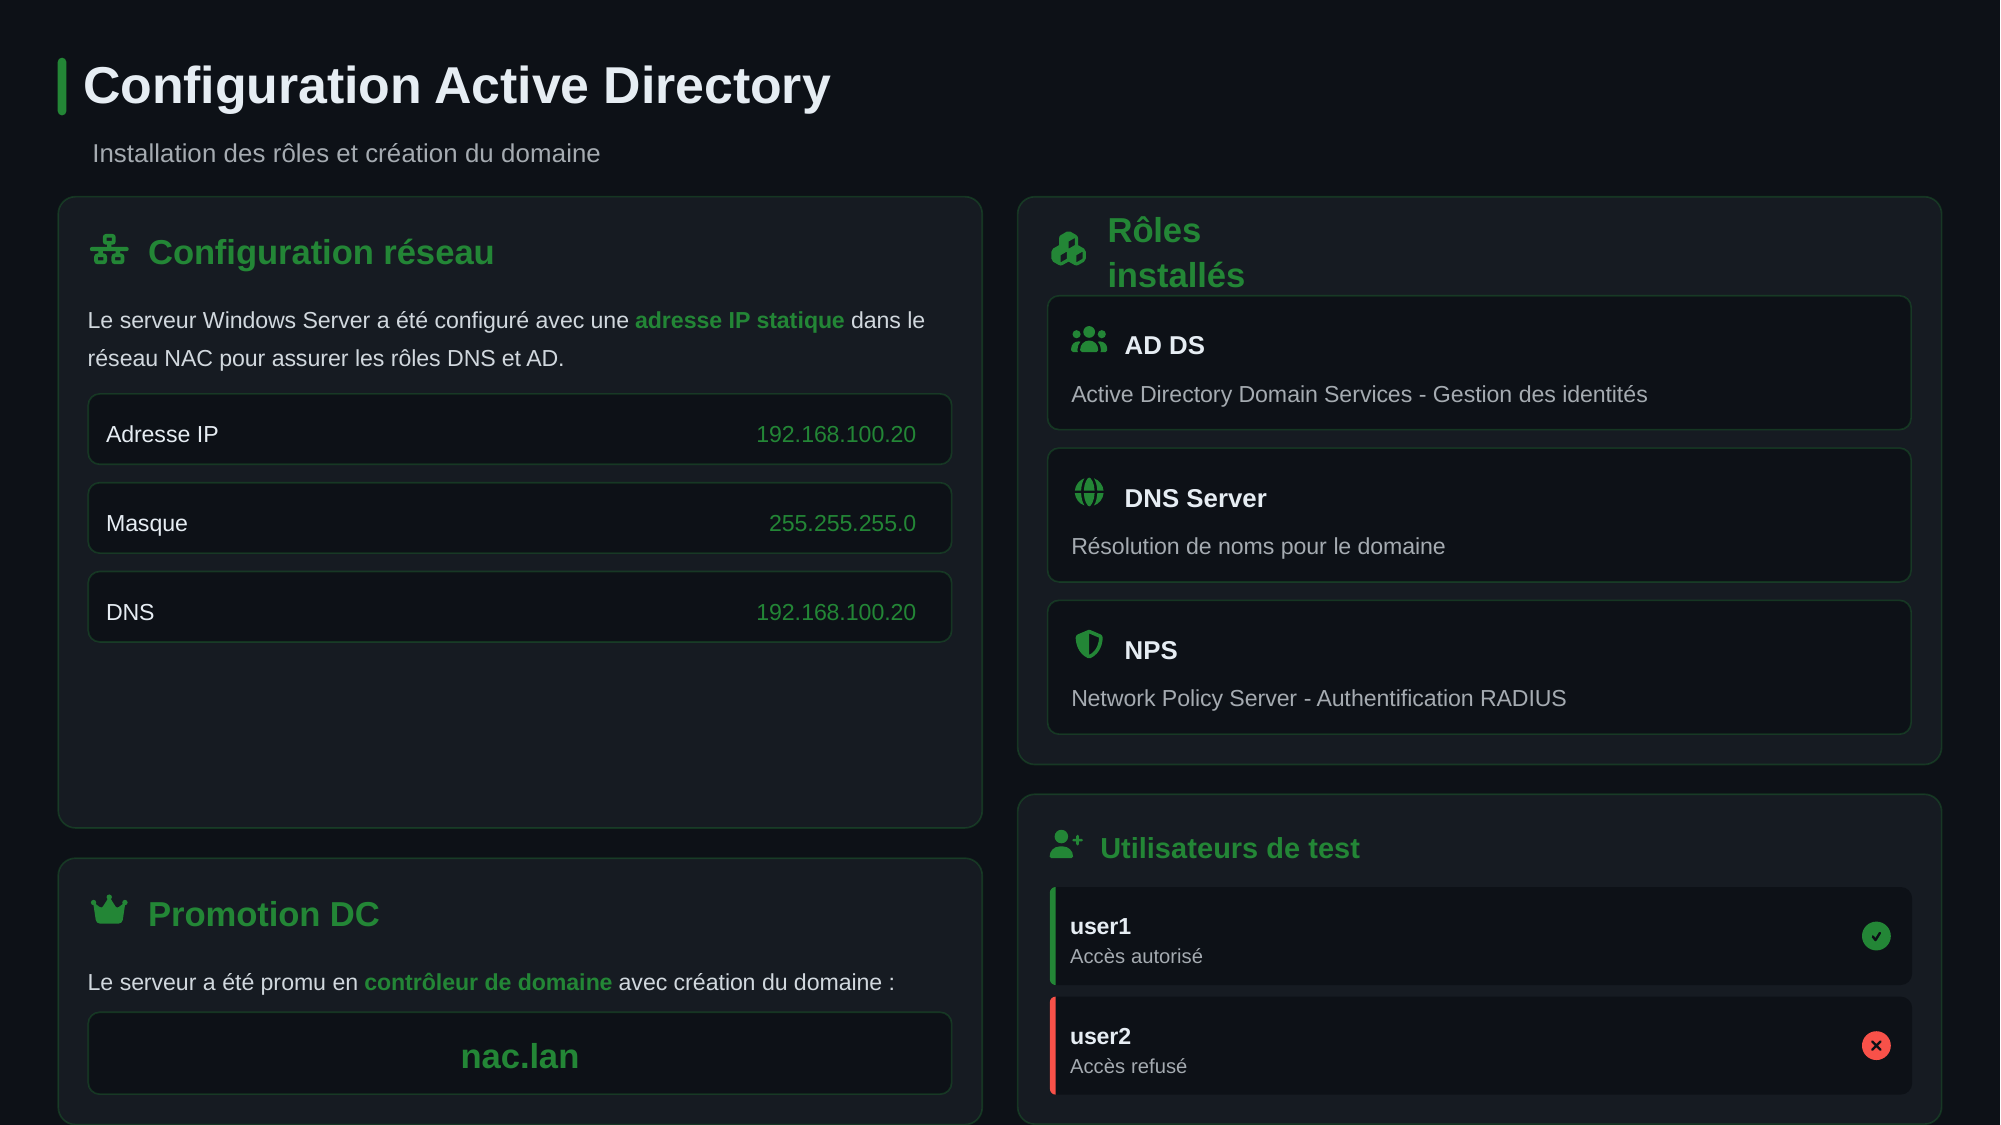

Configuration Active Directory
Installation des rôles et création du domaine

Configuration réseau
Rôles installés

Le serveur Windows Server a été configuré avec une adresse IP statique dans le réseau NAC pour assurer les rôles DNS et AD.

AD DS

Active Directory Domain Services - Gestion des identités

Adresse IP
192.168.100.20

DNS Server

Masque
255.255.255.0
Résolution de noms pour le domaine

DNS
192.168.100.20

NPS

Network Policy Server - Authentification RADIUS

Utilisateurs de test

Promotion DC

user1

Accès autorisé
Le serveur a été promu en contrôleur de domaine avec création du domaine :

user2

nac.lan
Accès refusé